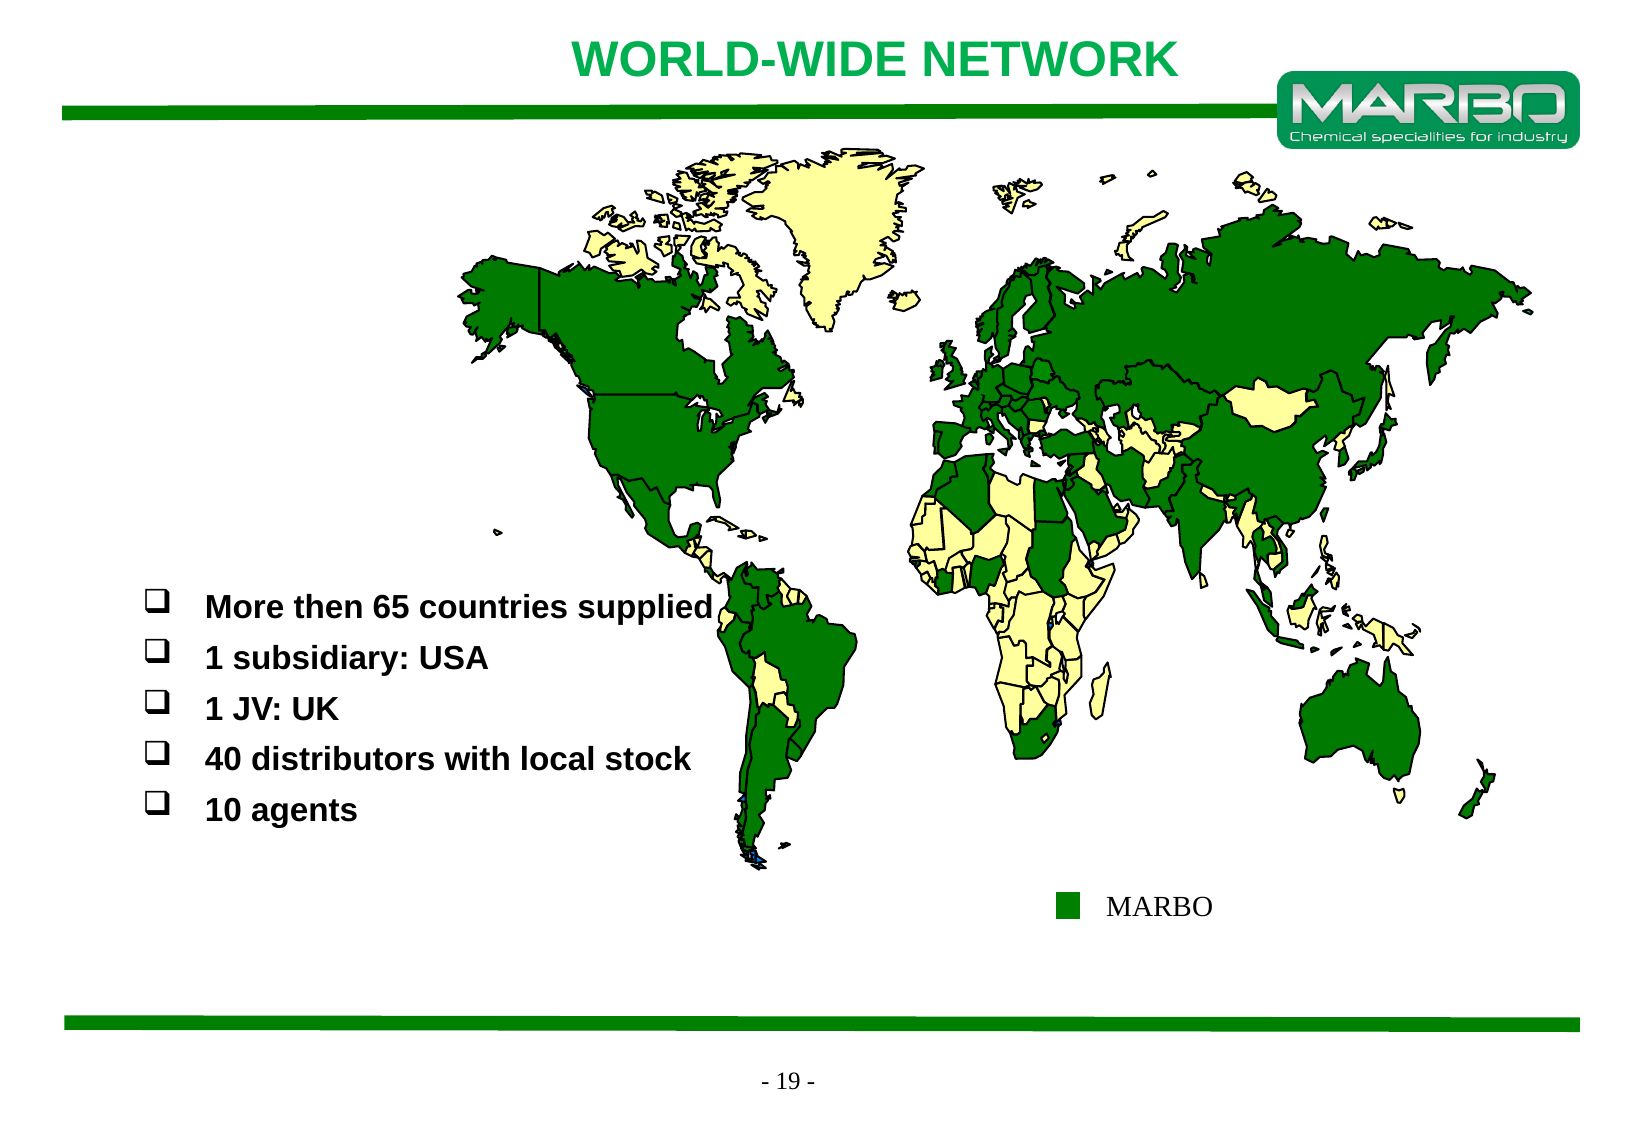

WORLD-WIDE NETWORK

 MARBO

More then 65 countries supplied
1 subsidiary: USA
1 JV: UK
40 distributors with local stock
10 agents